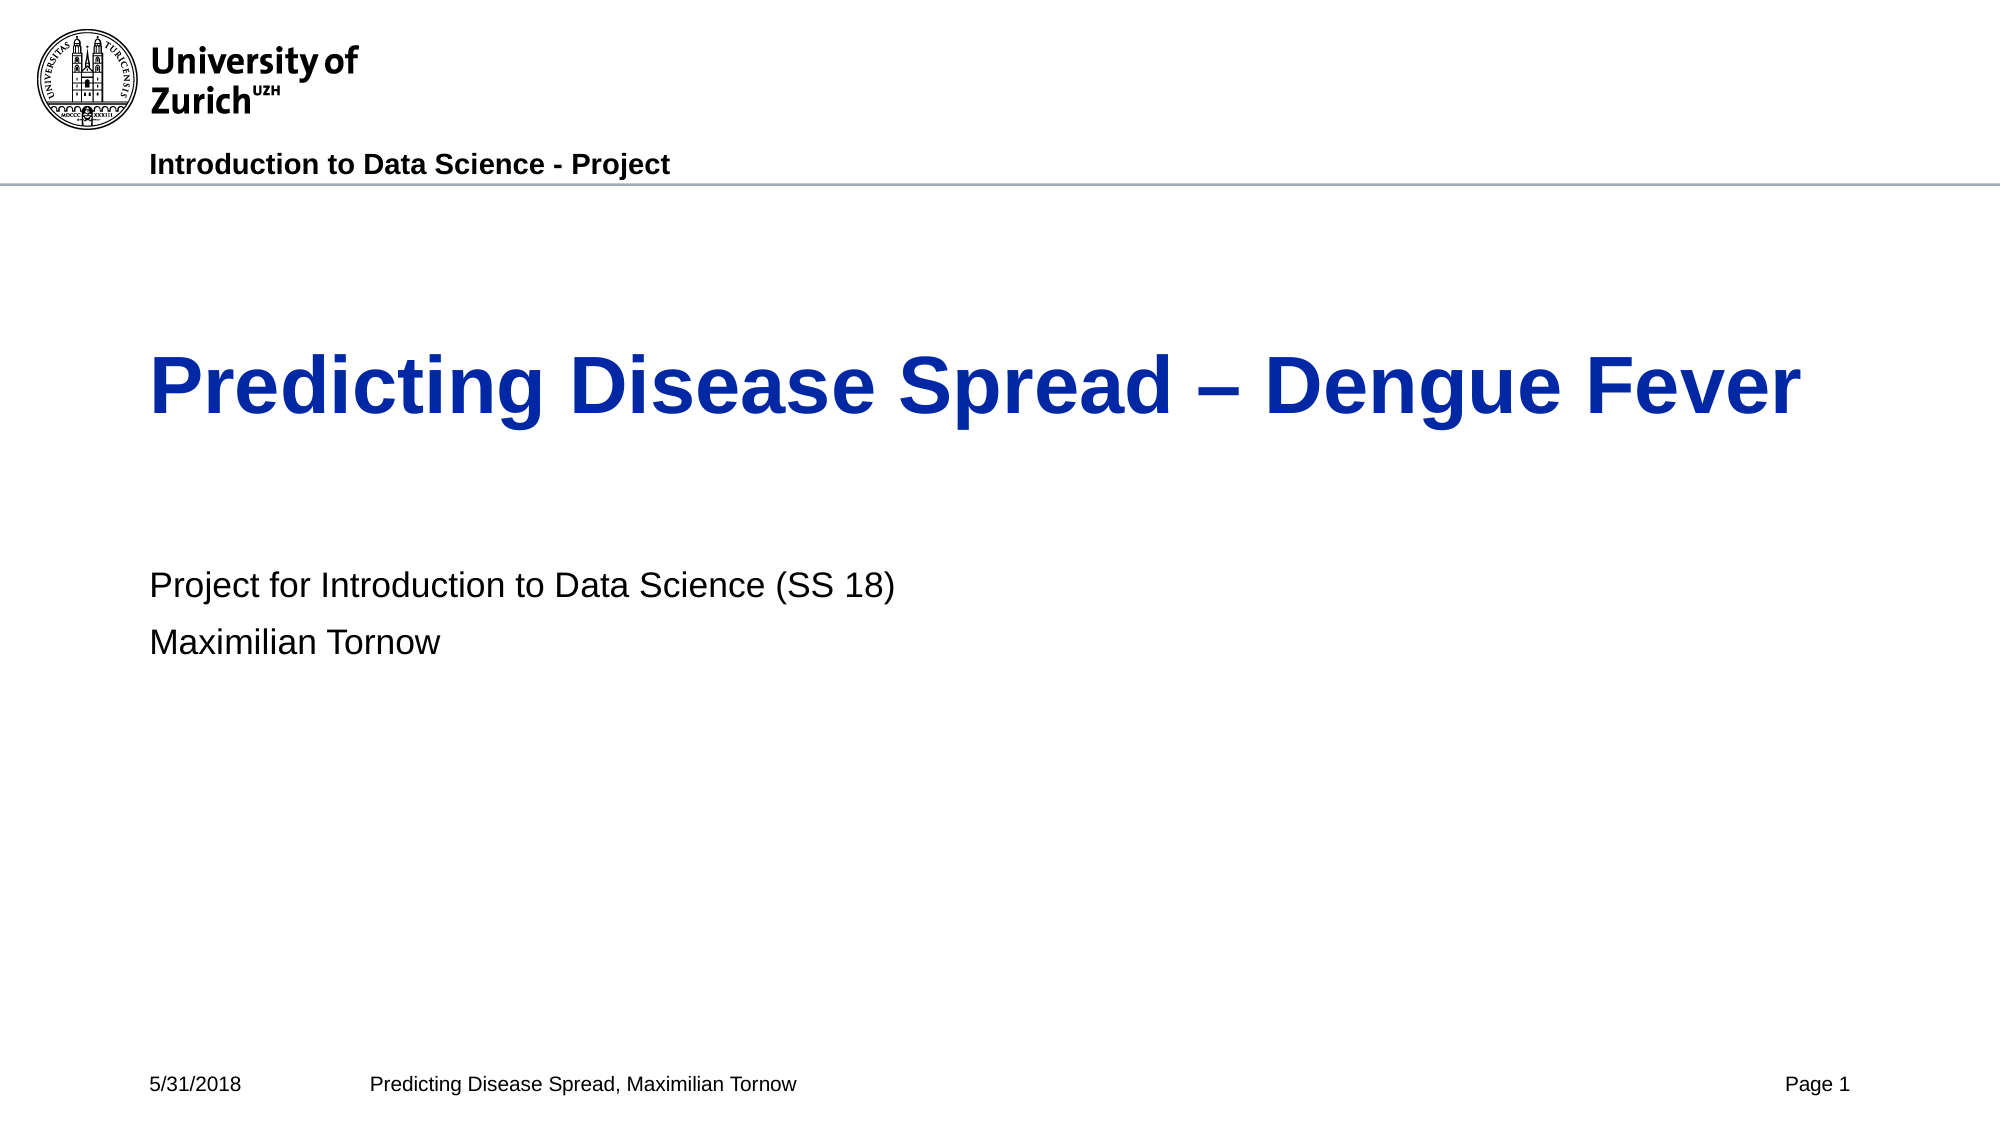

# Predicting Disease Spread – Dengue Fever
Project for Introduction to Data Science (SS 18)
Maximilian Tornow
5/31/2018
Predicting Disease Spread, Maximilian Tornow
Page 1